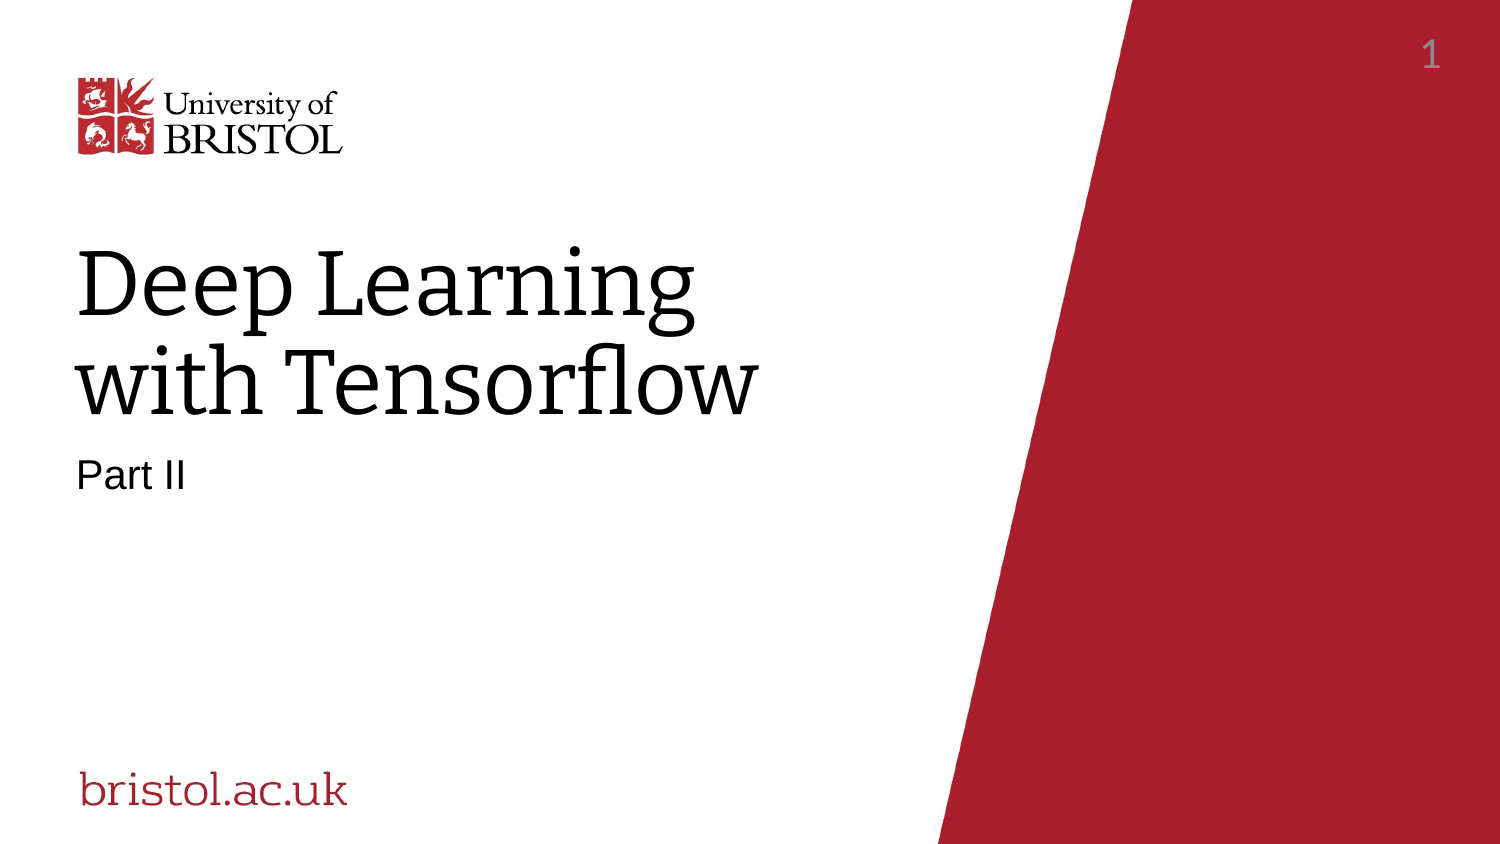

1
# Deep Learning with Tensorflow
Part II